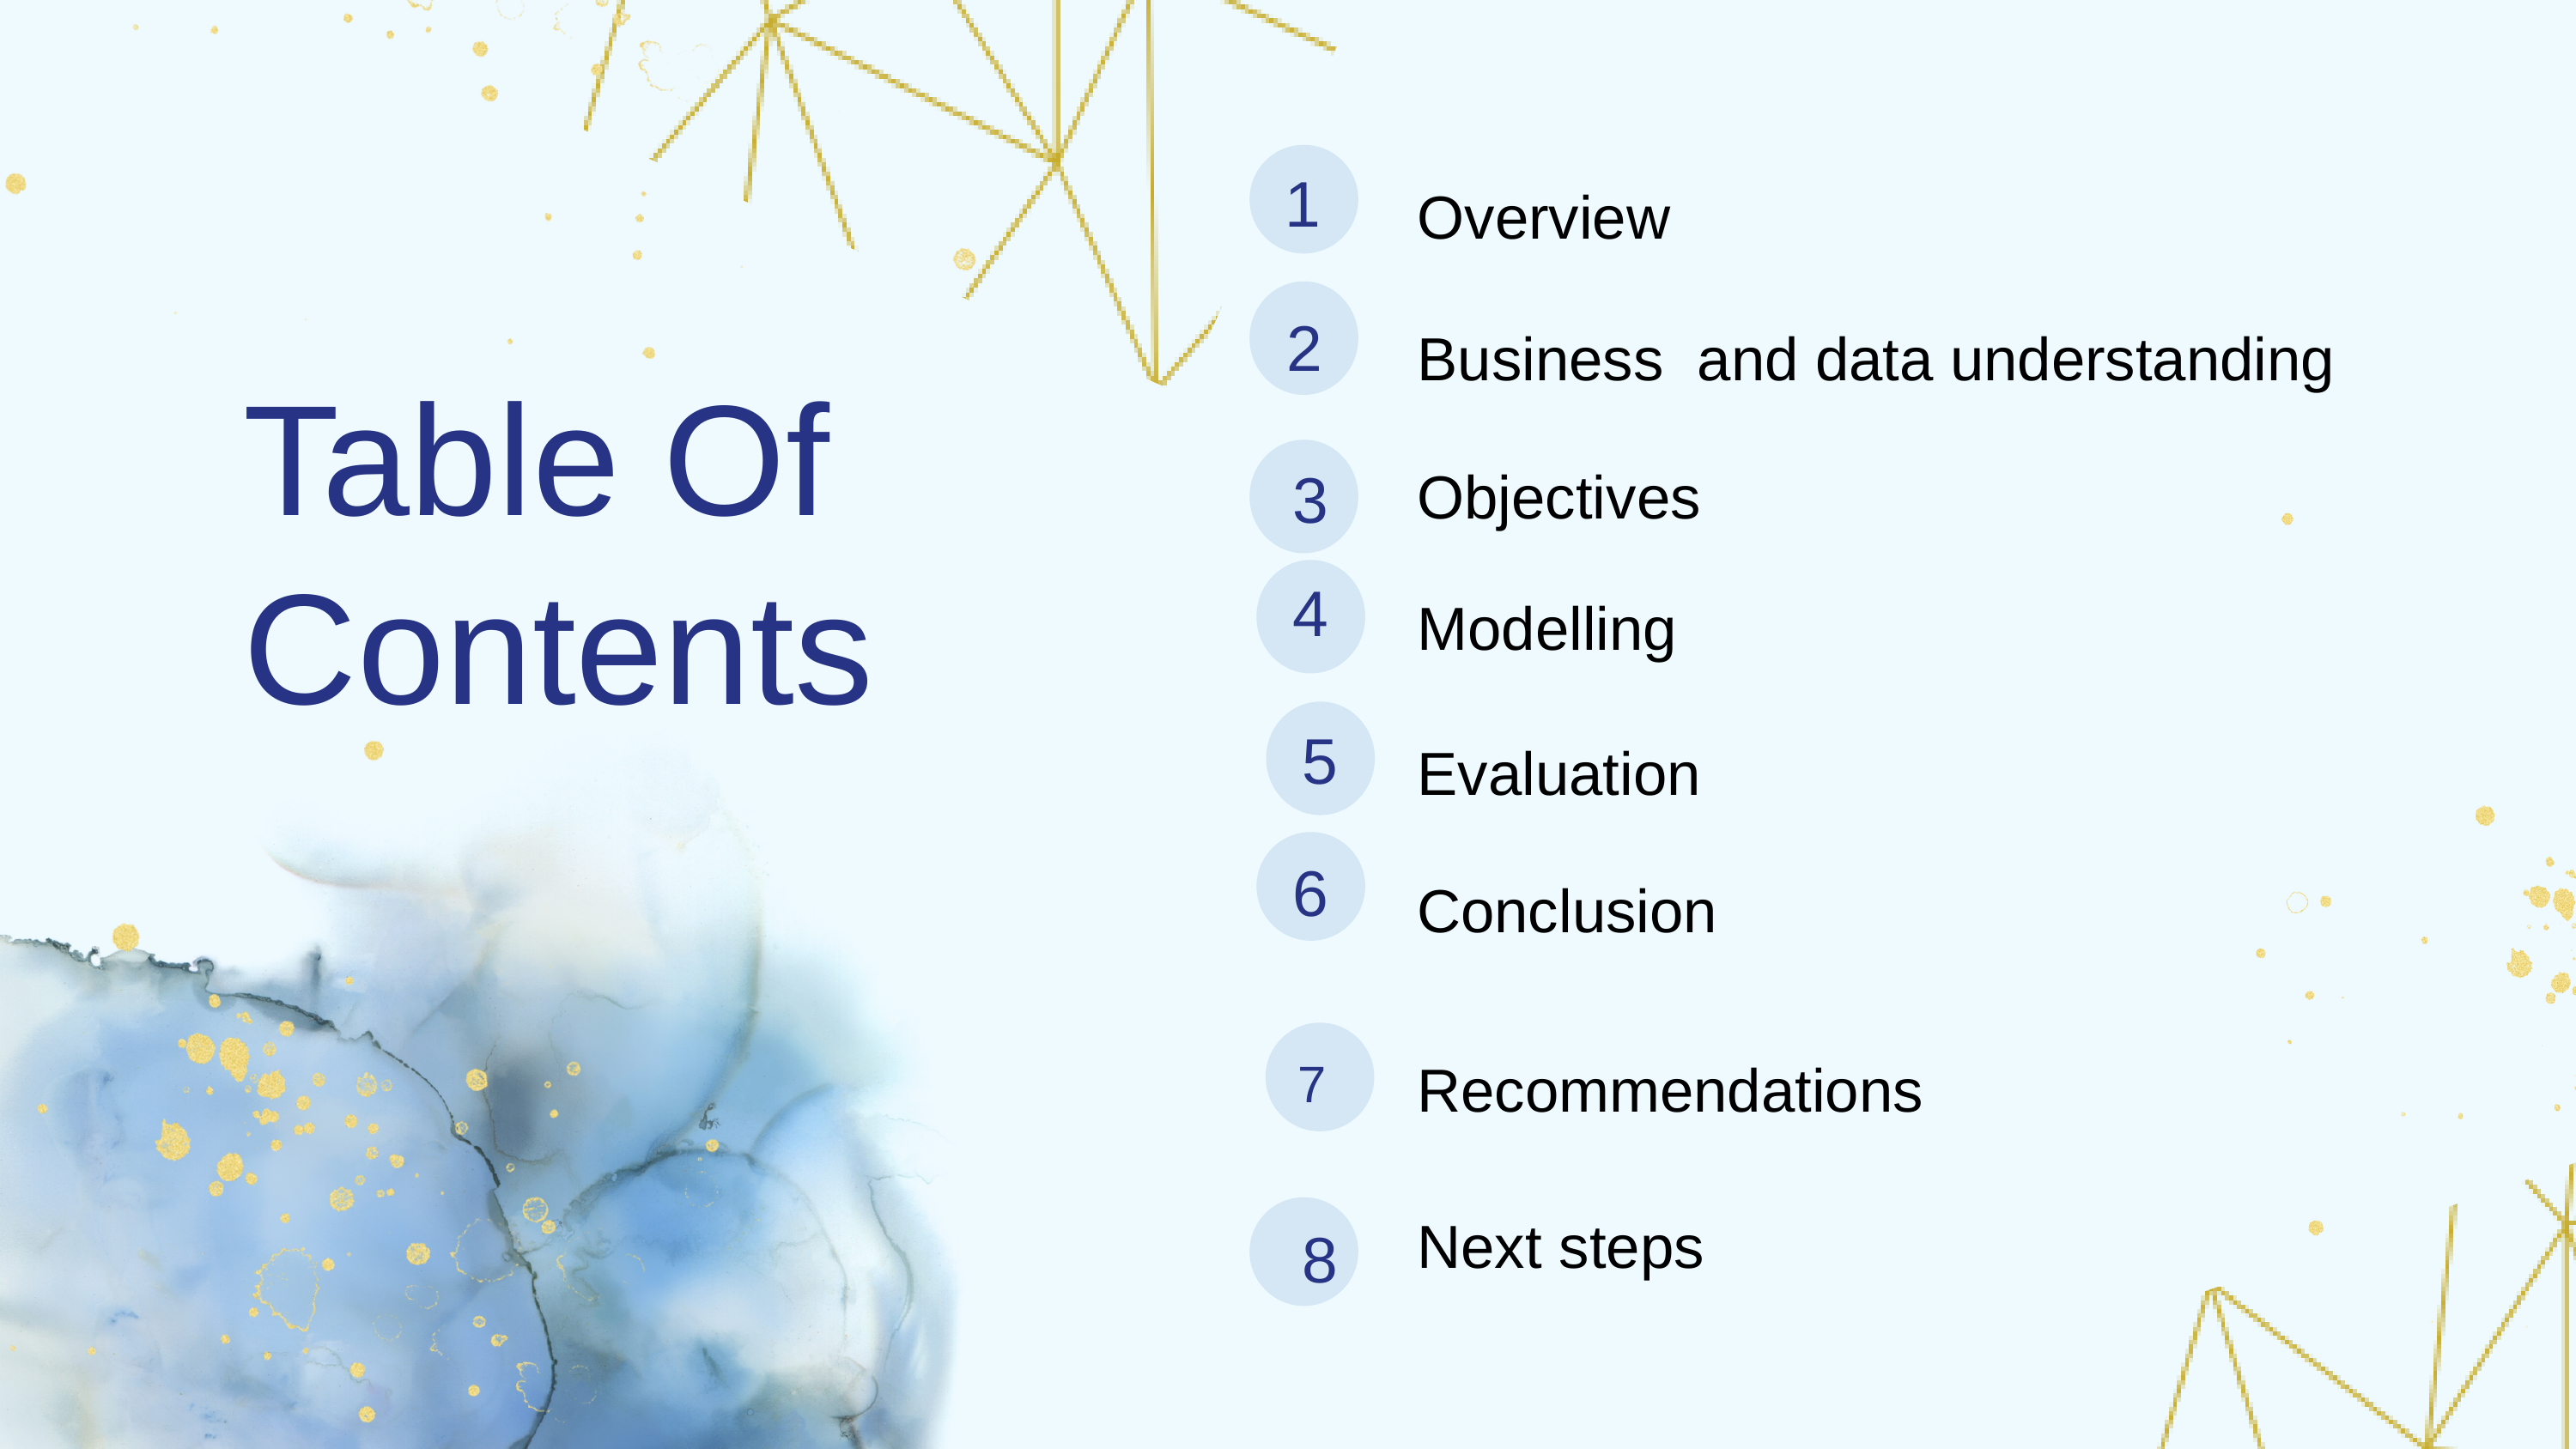

Overview
1

Business  and data understanding

2
﻿Table Of Contents
2
Objectives
3

Modelling
4

Evaluation
5

Conclusion
6

Recommendations

7
Next steps
8